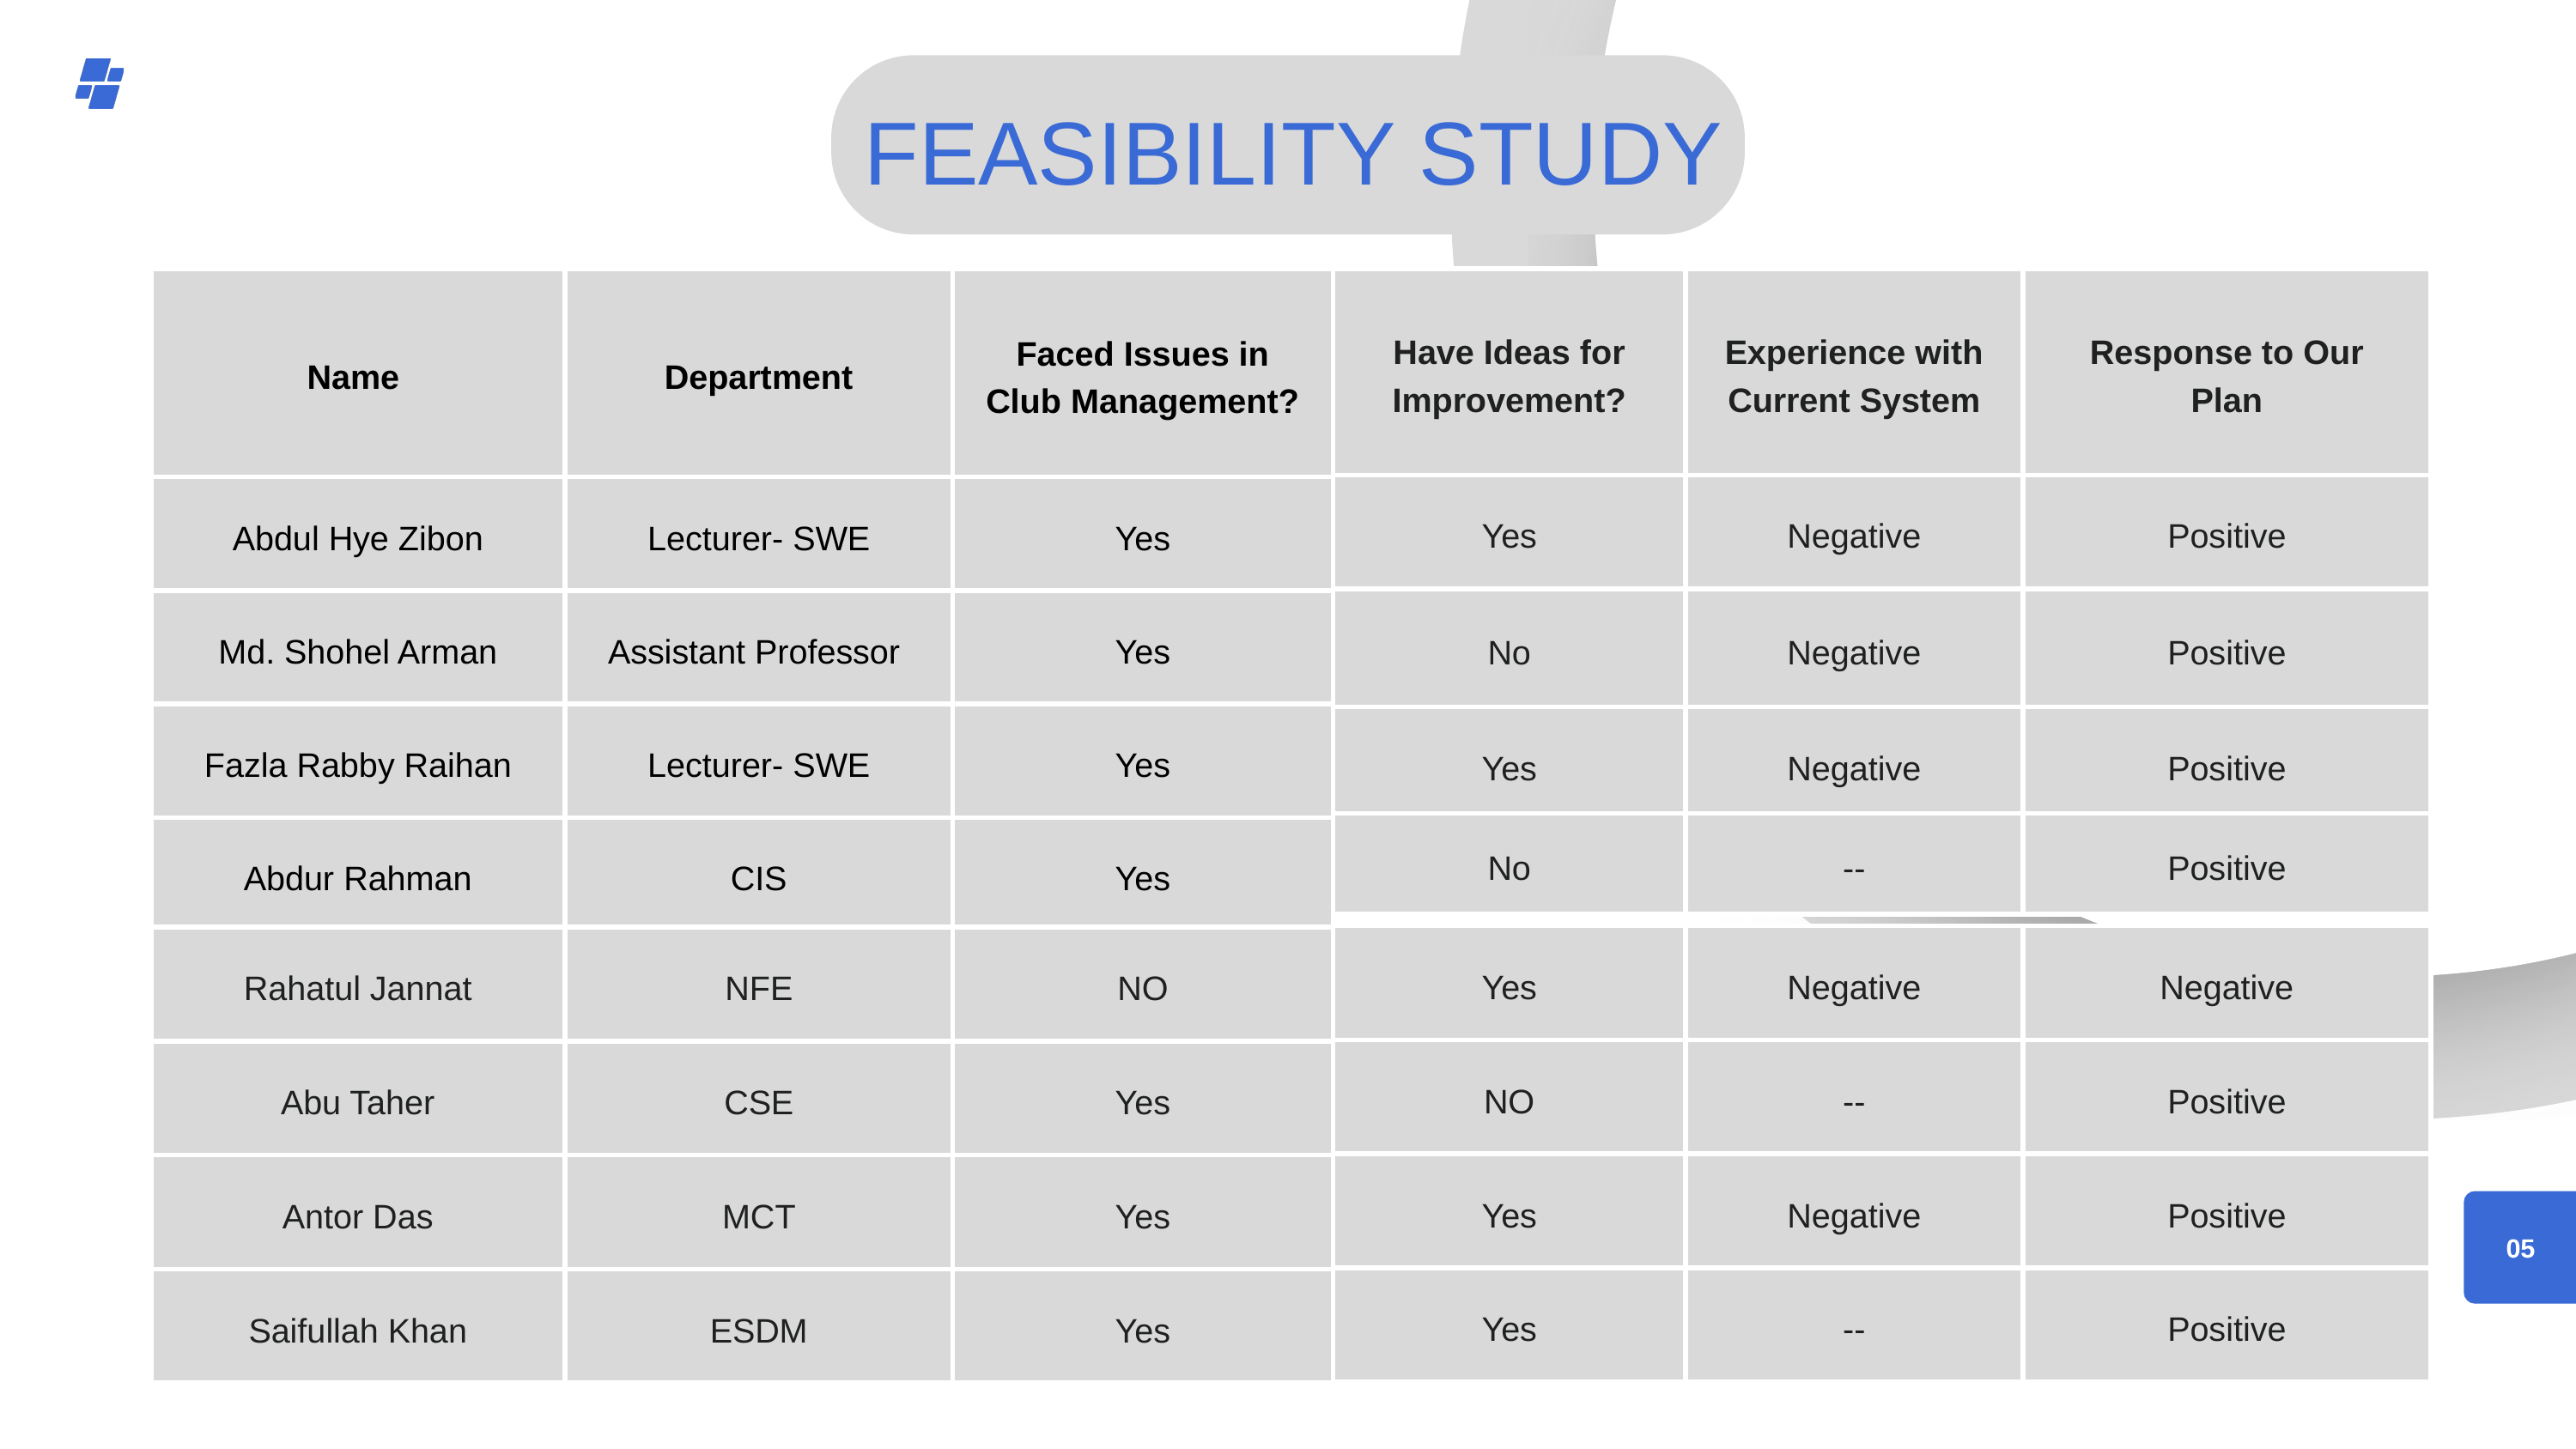

FEASIBILITY STUDY
| Have Ideas for Improvement? | Experience with Current System | Response to Our Plan |
| --- | --- | --- |
| Yes | Negative | Positive |
| No | Negative | Positive |
| Yes | Negative | Positive |
| Name | Department | Faced Issues in Club Management? |
| --- | --- | --- |
| Abdul Hye Zibon | Lecturer- SWE | Yes |
| Md. Shohel Arman | Assistant Professor | Yes |
| Fazla Rabby Raihan | Lecturer- SWE | Yes |
| Abdur Rahman | CIS | Yes |
| No | -- | Positive |
| --- | --- | --- |
| Yes | Negative | Negative |
| --- | --- | --- |
| NO | -- | Positive |
| Yes | Negative | Positive |
| Yes | -- | Positive |
| Rahatul Jannat | NFE | NO |
| --- | --- | --- |
| Abu Taher | CSE | Yes |
| Antor Das | MCT | Yes |
| Saifullah Khan | ESDM | Yes |

05